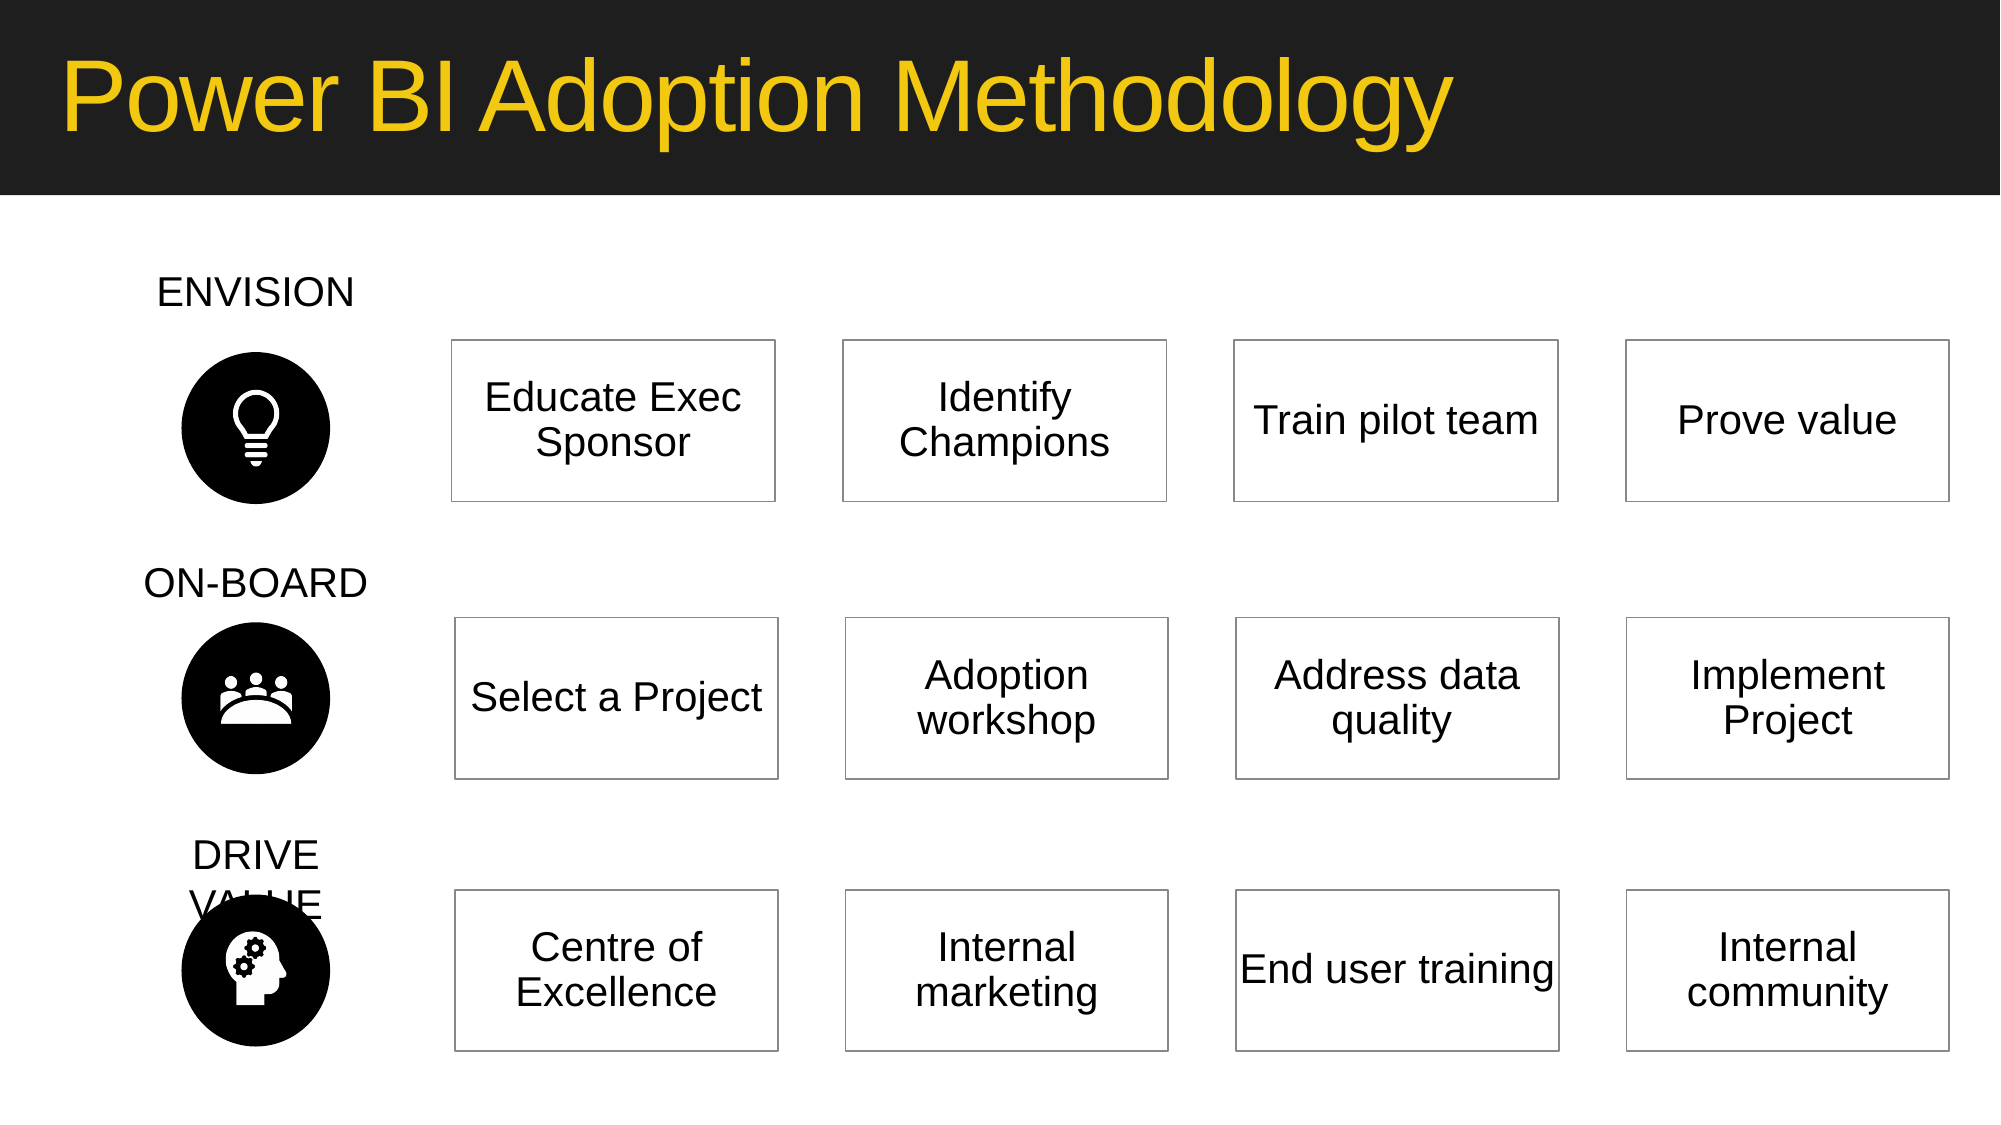

# Power BI Adoption Methodology
Envision

Educate Exec Sponsor
Identify Champions
Train pilot team
Prove value
Select a Project
Adoption workshop
Address data quality
Implement Project
On-board

Centre of Excellence
Internal marketing
End user training
Internal community
Drive value